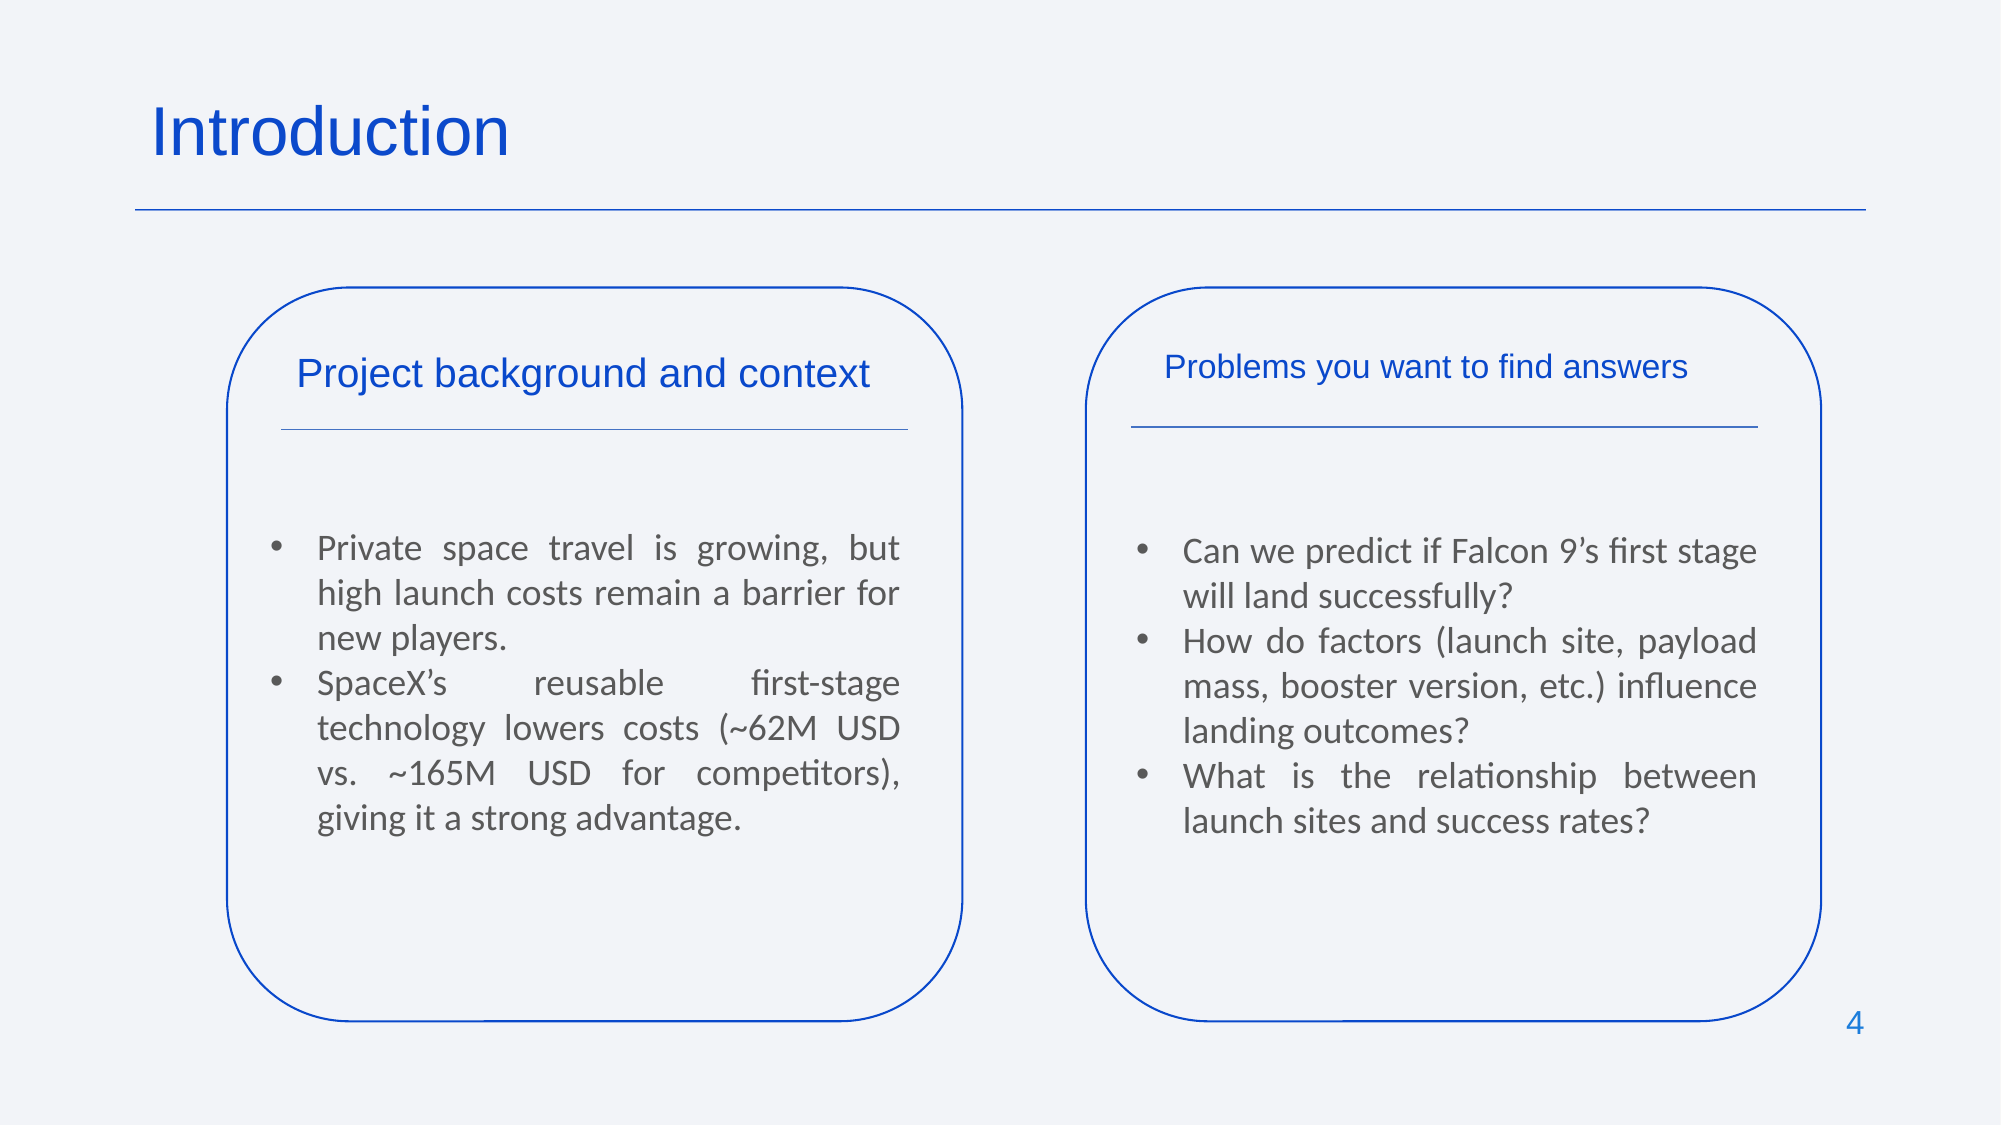

Introduction

Problems you want to find answers
Project background and context
Private space travel is growing, but high launch costs remain a barrier for new players.
SpaceX’s reusable first-stage technology lowers costs (~62M USD vs. ~165M USD for competitors), giving it a strong advantage.
Can we predict if Falcon 9’s first stage will land successfully?
How do factors (launch site, payload mass, booster version, etc.) influence landing outcomes?
What is the relationship between launch sites and success rates?
4